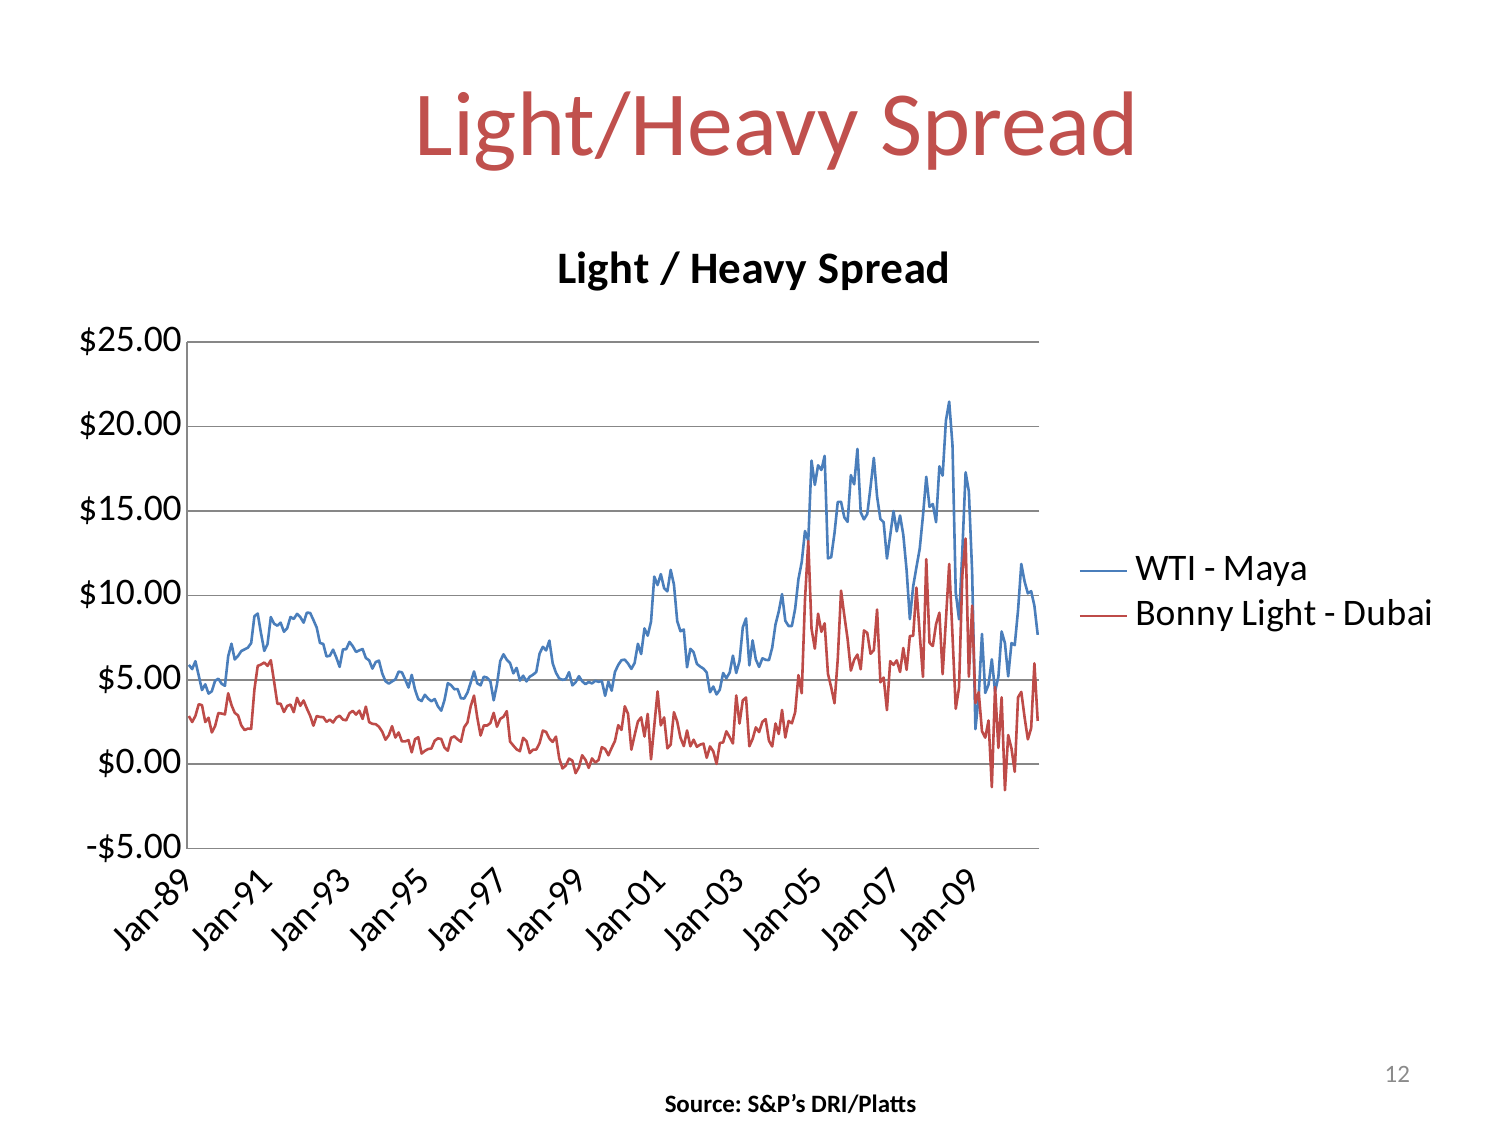

# Light/Heavy Spread

### Chart: Light / Heavy Spread

| Category |  |  |
|---|---|---|
| 32509 | 5.88 | 2.849999999999999 |
| 32540 | 5.63 | 2.5 |
| 32568 | 6.1 | 2.86 |
| 32599 | 5.25 | 3.55 |
| 32629 | 4.39 | 3.5 |
| 32660 | 4.73 | 2.5 |
| 32690 | 4.18 | 2.75 |
| 32721 | 4.319999999999998 | 1.88 |
| 32752 | 4.94 | 2.25 |
| 32782 | 5.06 | 3.03 |
| 32813 | 4.76 | 3.0 |
| 32843 | 4.64 | 2.95 |
| 32874 | 6.39 | 4.2 |
| 32905 | 7.13 | 3.5 |
| 32933 | 6.2 | 3.04 |
| 32964 | 6.41 | 2.89 |
| 32994 | 6.7 | 2.3 |
| 33025 | 6.8 | 2.02 |
| 33055 | 6.9 | 2.11 |
| 33086 | 7.17 | 2.09 |
| 33117 | 8.76 | 4.42 |
| 33147 | 8.92 | 5.819999999999998 |
| 33178 | 7.770000000000001 | 5.9 |
| 33208 | 6.71 | 6.02 |
| 33239 | 7.109999999999999 | 5.819999999999998 |
| 33270 | 8.71 | 6.159999999999997 |
| 33298 | 8.32 | 4.9 |
| 33329 | 8.200000000000001 | 3.58 |
| 33359 | 8.38 | 3.58 |
| 33390 | 7.84 | 3.09 |
| 33420 | 8.05 | 3.45 |
| 33451 | 8.72 | 3.53 |
| 33482 | 8.6 | 3.08 |
| 33512 | 8.9 | 3.93 |
| 33543 | 8.71 | 3.46 |
| 33573 | 8.38 | 3.77 |
| 33604 | 8.97 | 3.3 |
| 33635 | 8.960000000000003 | 2.87 |
| 33664 | 8.540000000000001 | 2.28 |
| 33695 | 8.09 | 2.849999999999999 |
| 33725 | 7.18 | 2.8 |
| 33756 | 7.119999999999997 | 2.79 |
| 33786 | 6.38 | 2.51 |
| 33817 | 6.42 | 2.64 |
| 33848 | 6.78 | 2.47 |
| 33878 | 6.31 | 2.76 |
| 33909 | 5.76 | 2.87 |
| 33939 | 6.8 | 2.64 |
| 33970 | 6.81 | 2.6 |
| 34001 | 7.24 | 3.02 |
| 34029 | 6.99 | 3.16 |
| 34060 | 6.649999999999999 | 2.94 |
| 34090 | 6.74 | 3.17 |
| 34121 | 6.819999999999998 | 2.68 |
| 34151 | 6.29 | 3.41 |
| 34182 | 6.149999999999999 | 2.49 |
| 34213 | 5.659999999999997 | 2.39 |
| 34243 | 6.05 | 2.37 |
| 34274 | 6.13 | 2.22 |
| 34304 | 5.37 | 1.920000000000002 |
| 34335 | 4.91 | 1.45 |
| 34366 | 4.769999999999999 | 1.72 |
| 34394 | 4.9 | 2.25 |
| 34425 | 5.02 | 1.58 |
| 34455 | 5.48 | 1.88 |
| 34486 | 5.44 | 1.35 |
| 34516 | 5.01 | 1.35 |
| 34547 | 4.54 | 1.43 |
| 34578 | 5.29 | 0.700000000000001 |
| 34608 | 4.41 | 1.48 |
| 34639 | 3.849999999999999 | 1.6 |
| 34669 | 3.74 | 0.630000000000001 |
| 34700 | 4.109999999999999 | 0.79 |
| 34731 | 3.88 | 0.9 |
| 34759 | 3.73 | 0.93 |
| 34790 | 3.86 | 1.39 |
| 34820 | 3.42 | 1.53 |
| 34851 | 3.17 | 1.49 |
| 34881 | 3.8 | 0.98 |
| 34912 | 4.8 | 0.8 |
| 34943 | 4.68 | 1.56 |
| 34973 | 4.44 | 1.65 |
| 35004 | 4.45 | 1.47 |
| 35034 | 3.9 | 1.33 |
| 35065 | 3.89 | 2.19 |
| 35096 | 4.24 | 2.47 |
| 35125 | 4.84 | 3.44 |
| 35156 | 5.49 | 4.06 |
| 35186 | 4.79 | 2.76 |
| 35217 | 4.67 | 1.7 |
| 35247 | 5.18 | 2.3 |
| 35278 | 5.119999999999997 | 2.29 |
| 35309 | 4.9 | 2.44 |
| 35339 | 3.78 | 3.04 |
| 35370 | 4.71 | 2.22 |
| 35400 | 6.109999999999999 | 2.68 |
| 35431 | 6.51 | 2.809999999999999 |
| 35462 | 6.18 | 3.14 |
| 35490 | 5.99 | 1.34 |
| 35521 | 5.38 | 1.1 |
| 35551 | 5.7 | 0.88 |
| 35582 | 4.95 | 0.770000000000001 |
| 35612 | 5.24 | 1.56 |
| 35643 | 4.9 | 1.37 |
| 35674 | 5.18 | 0.660000000000001 |
| 35704 | 5.3 | 0.860000000000001 |
| 35735 | 5.46 | 0.870000000000001 |
| 35765 | 6.55 | 1.25 |
| 35796 | 6.95 | 1.990000000000002 |
| 35827 | 6.74 | 1.91 |
| 35855 | 7.319999999999998 | 1.52 |
| 35886 | 5.970000000000002 | 1.32 |
| 35916 | 5.42 | 1.63 |
| 35947 | 5.07 | 0.34 |
| 35977 | 5.0 | -0.25 |
| 36008 | 5.03 | -0.08 |
| 36039 | 5.45 | 0.330000000000001 |
| 36069 | 4.67 | 0.21 |
| 36100 | 4.85 | -0.53 |
| 36130 | 5.21 | -0.18 |
| 36161 | 4.91 | 0.53 |
| 36192 | 4.74 | 0.26 |
| 36220 | 4.87 | -0.22 |
| 36251 | 4.78 | 0.34 |
| 36281 | 4.94 | 0.1 |
| 36312 | 4.88 | 0.25 |
| 36342 | 4.930000000000002 | 1.01 |
| 36373 | 4.05 | 0.9 |
| 36404 | 4.89 | 0.53 |
| 36434 | 4.35 | 0.97 |
| 36465 | 5.46 | 1.37 |
| 36495 | 5.88 | 2.309999999999999 |
| 36530 | 6.159999999999997 | 2.03 |
| 36560 | 6.189999999999999 | 3.43 |
| 36590 | 5.96 | 2.98 |
| 36620 | 5.64 | 0.860000000000001 |
| 36650 | 5.99 | 1.71 |
| 36680 | 7.13 | 2.53 |
| 36710 | 6.52 | 2.77 |
| 36758 | 8.040000000000001 | 1.64 |
| 36788 | 7.609999999999998 | 2.98 |
| 36818 | 8.44 | 0.29 |
| 36848 | 11.11 | 2.26 |
| 36878 | 10.61 | 4.31 |
| 36908 | 11.26 | 2.3 |
| 36938 | 10.42 | 2.77 |
| 36968 | 10.24 | 0.940000000000001 |
| 36998 | 11.51 | 1.159999999999998 |
| 37028 | 10.64 | 3.08 |
| 37058 | 8.47 | 2.52 |
| 37088 | 7.87 | 1.56 |
| 37118 | 7.98 | 1.07 |
| 37148 | 5.74 | 2.0 |
| 37178 | 6.83 | 1.06 |
| 37208 | 6.63 | 1.45 |
| 37238 | 5.94 | 1.03 |
| 37268 | 5.78 | 1.159999999999998 |
| 37298 | 5.659999999999997 | 1.22 |
| 37328 | 5.430000000000002 | 0.38 |
| 37358 | 4.26 | 1.05 |
| 37388 | 4.6 | 0.760000000000001 |
| 37418 | 4.13 | 0.02 |
| 37448 | 4.41 | 1.26 |
|  | None | None |
|  | None | None |
|  | None | None |
|  | None | None |
|  | None | None |
| 37498 | 5.400000000000002 | 1.289999999999996 |
| 37529 | 5.09 | 1.949999999999997 |
| 37560 | 5.430000000000002 | 1.600000000000002 |
| 37589 | 6.430000000000002 | 1.23 |
| 37621 | 5.399999999999999 | 4.07 |
| 37652 | 6.099999999999998 | 2.41 |
| 37680 | 8.100000000000001 | 3.780000000000001 |
| 37711 | 8.63 | 3.949999999999999 |
| 37741 | 5.85 | 1.059999999999996 |
| 37771 | 7.329999999999996 | 1.490000000000002 |
| 37802 | 6.200000000000003 | 2.18 |
| 37833 | 5.759999999999998 | 1.900000000000002 |
| 37862 | 6.270000000000001 | 2.510000000000001 |
| 37894 | 6.18 | 2.670000000000002 |
| 37925 | 6.159999999999997 | 1.389999999999995 |
| 37953 | 6.899999999999999 | 1.049999999999994 |
| 37986 | 8.280000000000003 | 2.41 |
| 38016 | 9.040000000000001 | 1.789999999999996 |
| 38044 | 10.07 | 3.209999999999998 |
| 38077 | 8.49 | 1.579999999999996 |
| 38107 | 8.180000000000003 | 2.560000000000003 |
| 38138 | 8.180000000000003 | 2.420000000000002 |
| 38168 | 9.21 | 3.079999999999998 |
| 38198 | 10.96 | 5.270000000000003 |
| 38230 | 11.97 | 4.200000000000003 |
| 38260 | 13.81 | 9.729999999999999 |
| 38289 | 13.24 | 13.21 |
| 38321 | 17.97999999999999 | 8.020000000000003 |
| 38352 | 16.54 | 6.840000000000002 |
| 38383 | 17.7 | 8.910000000000004 |
| 38411 | 17.42 | 7.839999999999996 |
| 38442 | 18.25999999999999 | 8.340000000000003 |
| 38471 | 12.19 | 5.35 |
| 38503 | 12.26 | 4.550000000000004 |
| 38533 | 13.69 | 3.609999999999999 |
| 38562 | 15.53 | 6.219999999999999 |
| 38595 | 15.54 | 10.28 |
| 38625 | 14.62 | 8.810000000000002 |
| 38656 | 14.35000000000002 | 7.410000000000004 |
| 38686 | 17.12 | 5.54 |
| 38716 | 16.57 | 6.18 |
| 38748 | 18.67000000000001 | 6.489999999999998 |
| 38776 | 14.91 | 5.620000000000004 |
| 38807 | 14.5 | 7.920000000000002 |
| 38835 | 14.82 | 7.769999999999996 |
| 38868 | 16.41 | 6.540000000000006 |
| 38898 | 18.14000000000001 | 6.75 |
| 38929 | 15.85000000000002 | 9.160000000000004 |
| 38960 | 14.52 | 4.850000000000008 |
| 38989 | 14.33 | 5.130000000000003 |
| 39021 | 12.18 | 3.199999999999996 |
| 39051 | 13.54 | 6.100000000000001 |
| 39080 | 14.99 | 5.880000000000002 |
| 39113 | 13.79 | 6.150000000000006 |
| 39141 | 14.73 | 5.459999999999994 |
| 39171 | 13.58000000000001 | 6.880000000000002 |
| 39202 | 11.49 | 5.590000000000002 |
| 39233 | 8.590000000000003 | 7.590000000000002 |
| 39262 | 10.53000000000001 | 7.599999999999994 |
| 39294 | 11.66 | 10.46000000000002 |
| 39325 | 12.76000000000001 | 7.689999999999998 |
| 39353 | 14.72 | 5.170000000000002 |
| 39386 | 17.02 | 12.14 |
| 39416 | 15.24 | 7.189999999999998 |
| 39447 | 15.41 | 7.0 |
| 39478 | 14.33 | 8.300000000000002 |
| 39507 | 17.64 | 8.970000000000004 |
| 39538 | 17.09 | 5.329999999999996 |
| 39568 | 20.36 | 8.560000000000002 |
| 39598 | 21.47 | 11.86000000000002 |
| 39629 | 18.89 | 7.620000000000004 |
| 39660 | 10.16 | 3.280000000000001 |
| 39689 | 8.580000000000002 | 4.549999999999997 |
| 39721 | 12.59 | 11.16000000000001 |
| 39752 | 17.29 | 13.37000000000001 |
| 39780 | 16.16 | 5.18 |
| 39813 | 11.35000000000002 | 9.39 |
| 39843 | 2.079999999999998 | 3.619999999999997 |
| 39871 | 4.04 | 4.260000000000005 |
| 39903 | 7.709999999999994 | 1.960000000000003 |
| 39933 | 4.219999999999999 | 1.57 |
| 39962 | 4.710000000000001 | 2.590000000000003 |
| 39994 | 6.210000000000001 | -1.360000000000014 |
| 40025 | 4.31 | 4.570000000000007 |
| 40056 | 5.169999999999987 | 0.959999999999994 |
| 40086 | 7.859999999999998 | 3.960000000000008 |
| 40116 | 7.170000000000002 | -1.540000000000006 |
| 40147 | 5.200000000000003 | 1.730000000000004 |
| 40178 | 7.170000000000002 | 0.929999999999993 |
| 40207 | 7.049999999999997 | -0.450000000000003 |
| 40235 | 9.120000000000001 | 3.960000000000008 |
| 40268 | 11.86000000000002 | 4.280000000000001 |
| 40298 | 10.82000000000001 | 2.769999999999998 |
| 40329 | 10.12 | 1.469999999999995 |
| 40359 | 10.25 | 2.13000000000001 |
| 40389 | 9.38000000000001 | 5.969999999999999 |
| 40421 | 7.659999999999996 | 2.560000000000003 |
12
Source: S&P’s DRI/Platts